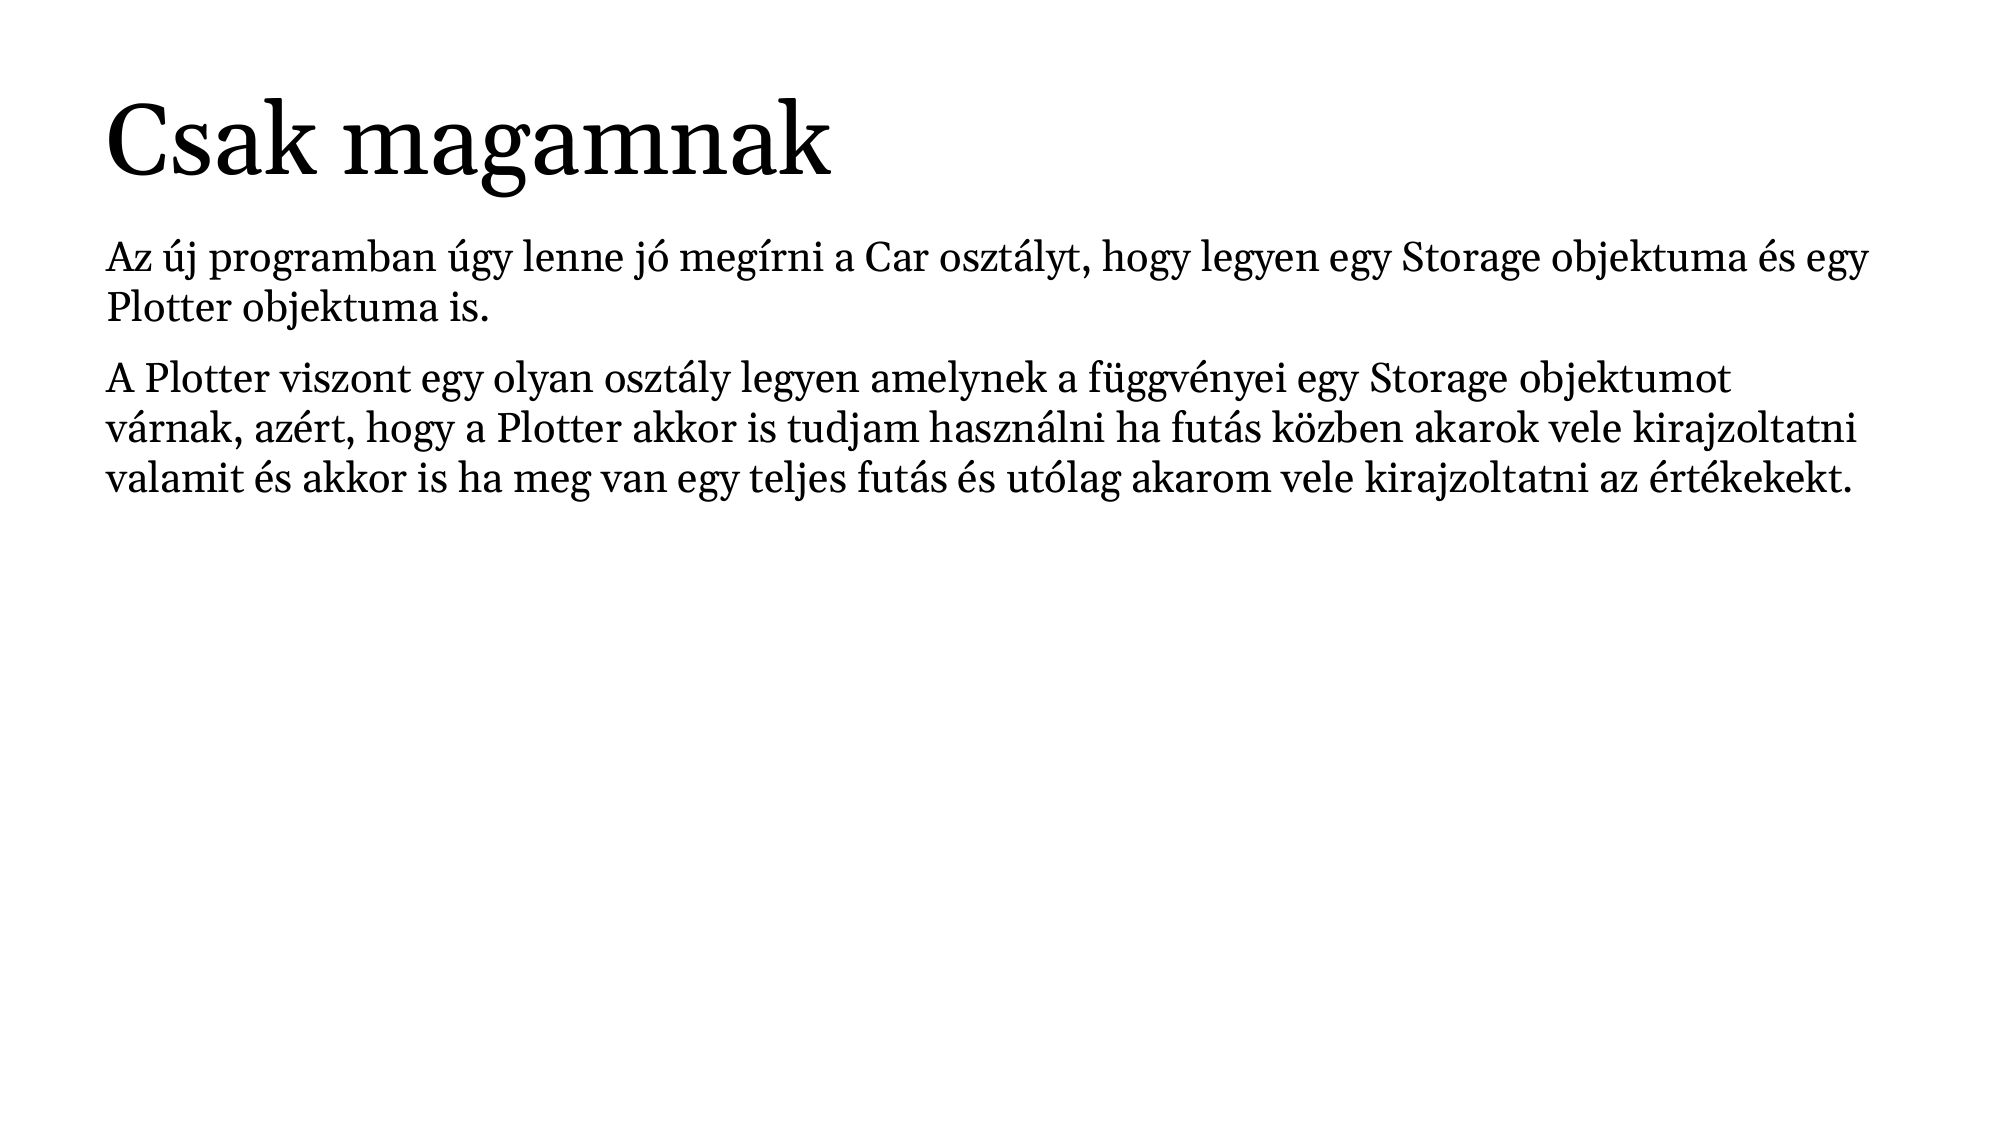

Csak magamnak
Az új programban úgy lenne jó megírni a Car osztályt, hogy legyen egy Storage objektuma és egy Plotter objektuma is.
A Plotter viszont egy olyan osztály legyen amelynek a függvényei egy Storage objektumot várnak, azért, hogy a Plotter akkor is tudjam használni ha futás közben akarok vele kirajzoltatni valamit és akkor is ha meg van egy teljes futás és utólag akarom vele kirajzoltatni az értékekekt.